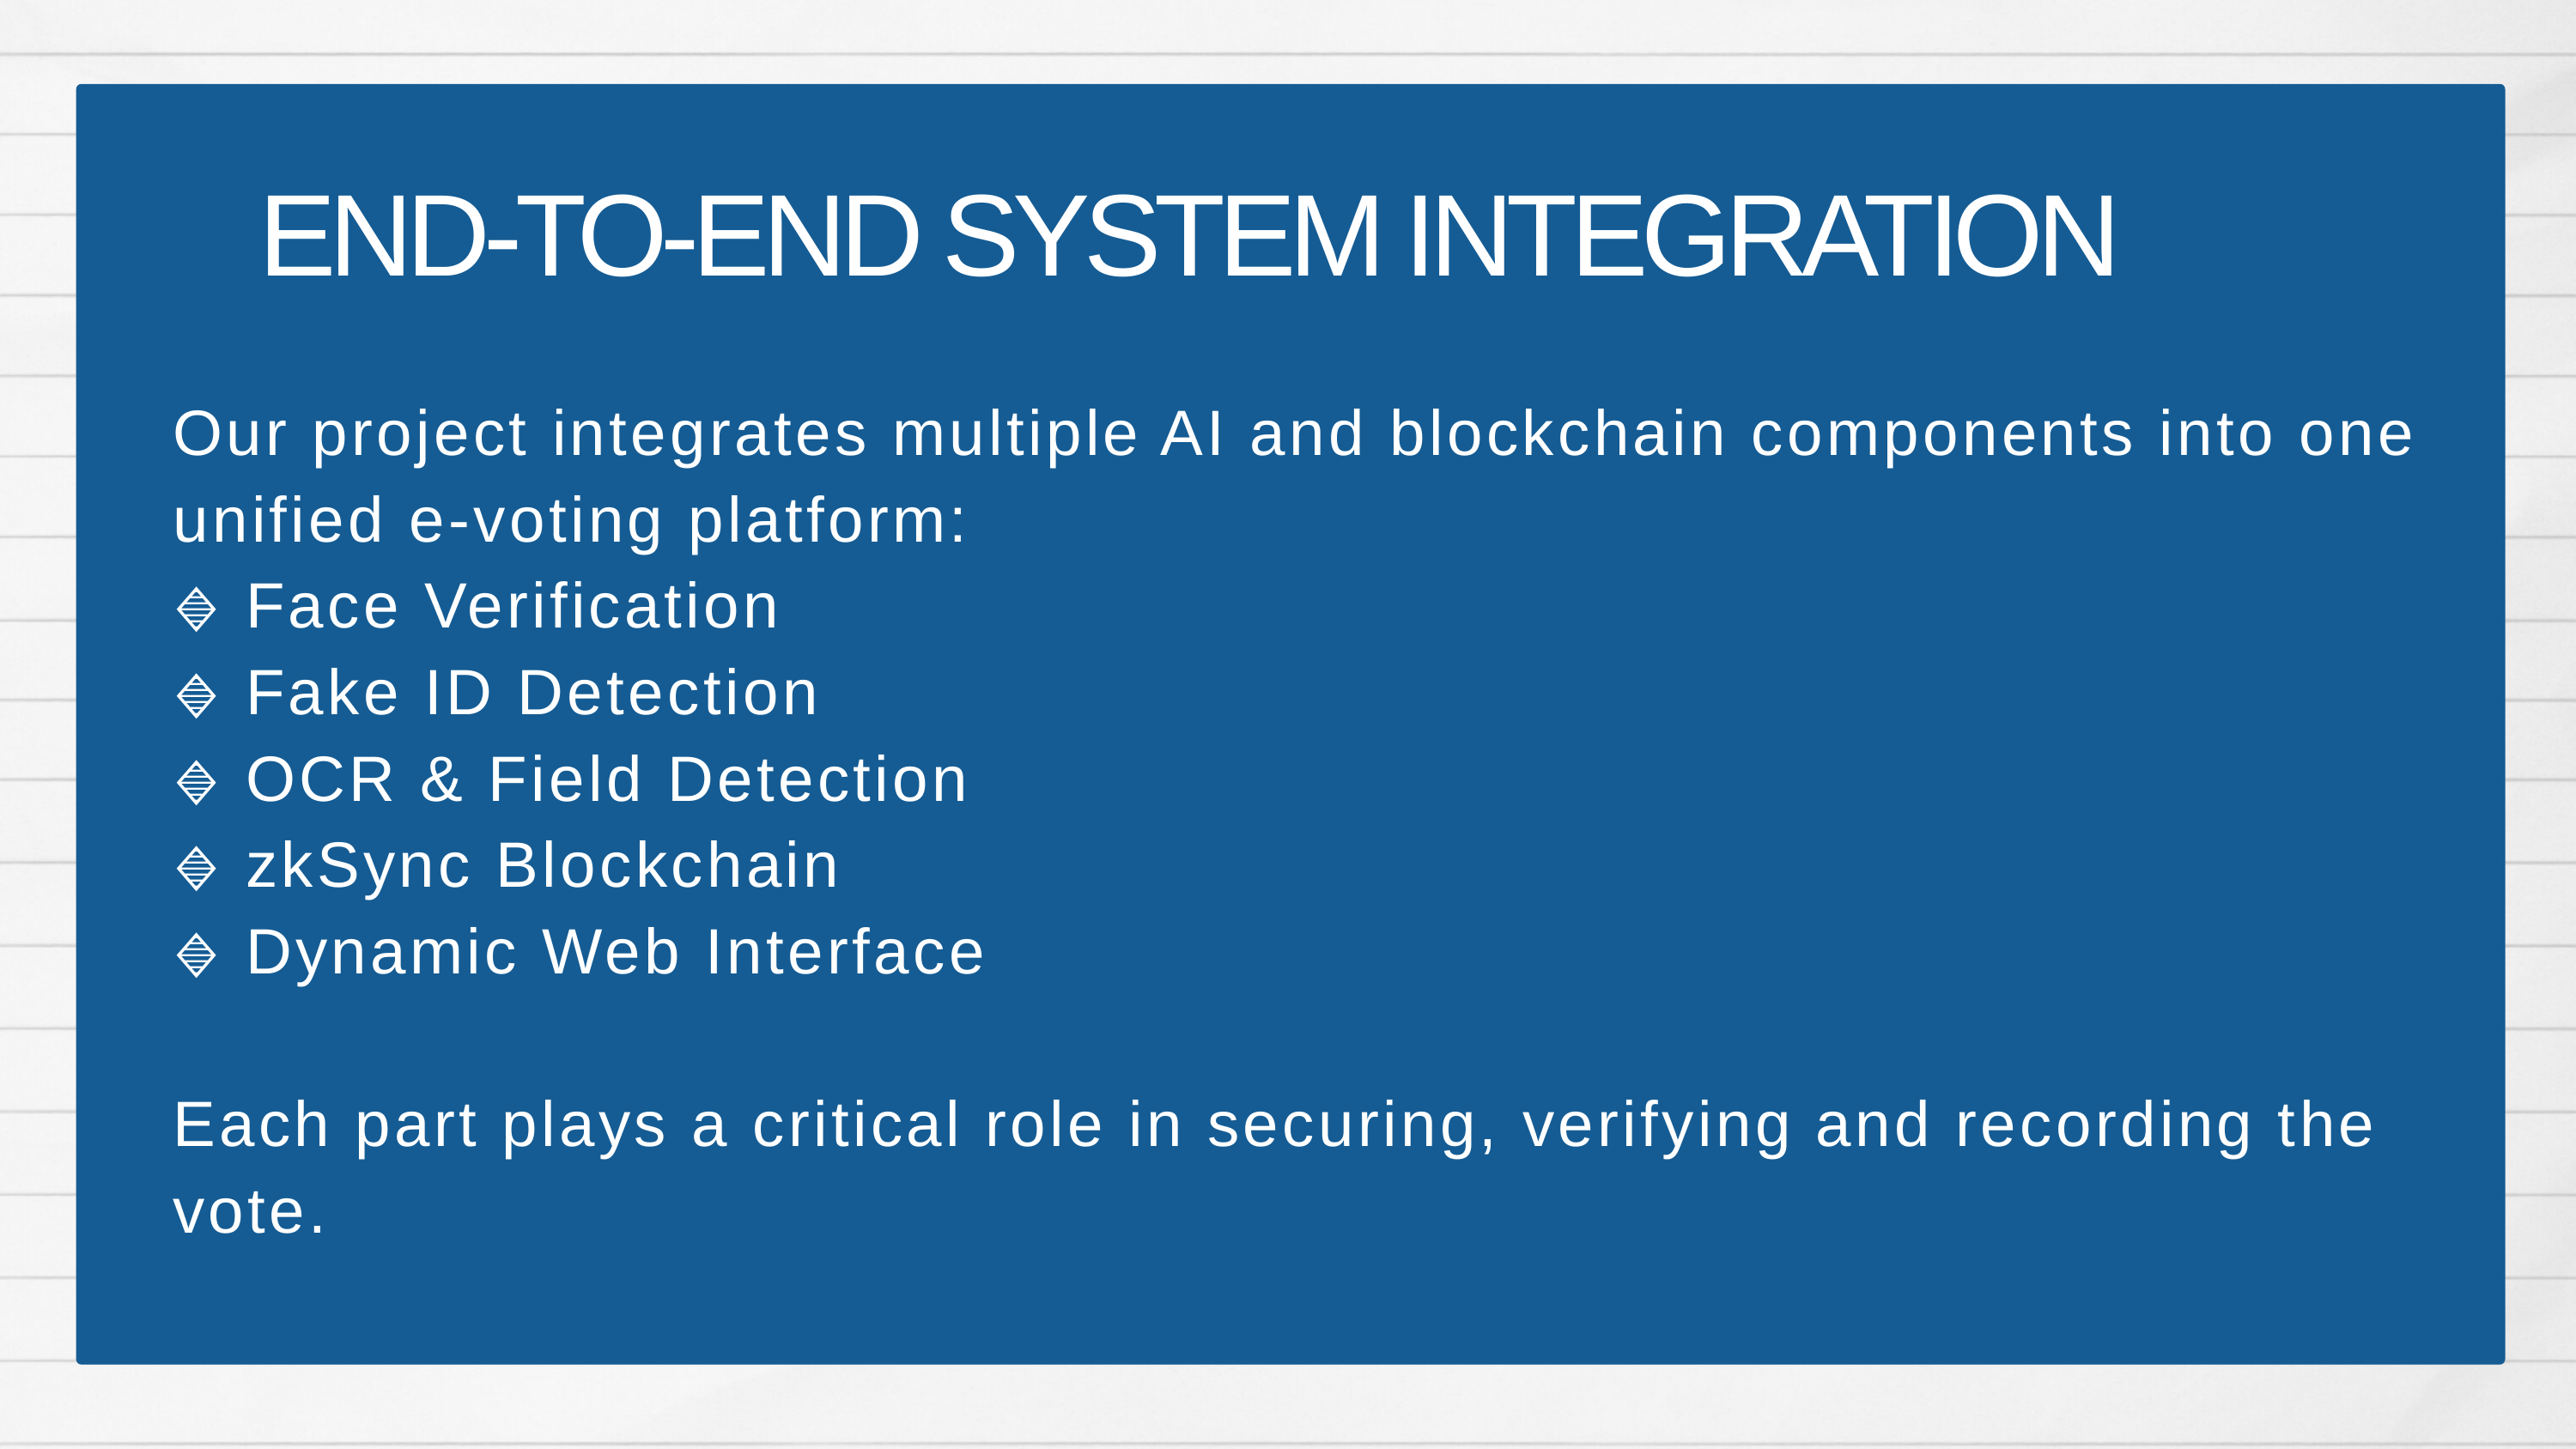

END-TO-END SYSTEM INTEGRATION
Our project integrates multiple AI and blockchain components into one unified e-voting platform:
🔹 Face Verification
🔹 Fake ID Detection
🔹 OCR & Field Detection
🔹 zkSync Blockchain
🔹 Dynamic Web Interface

Each part plays a critical role in securing, verifying and recording the vote.